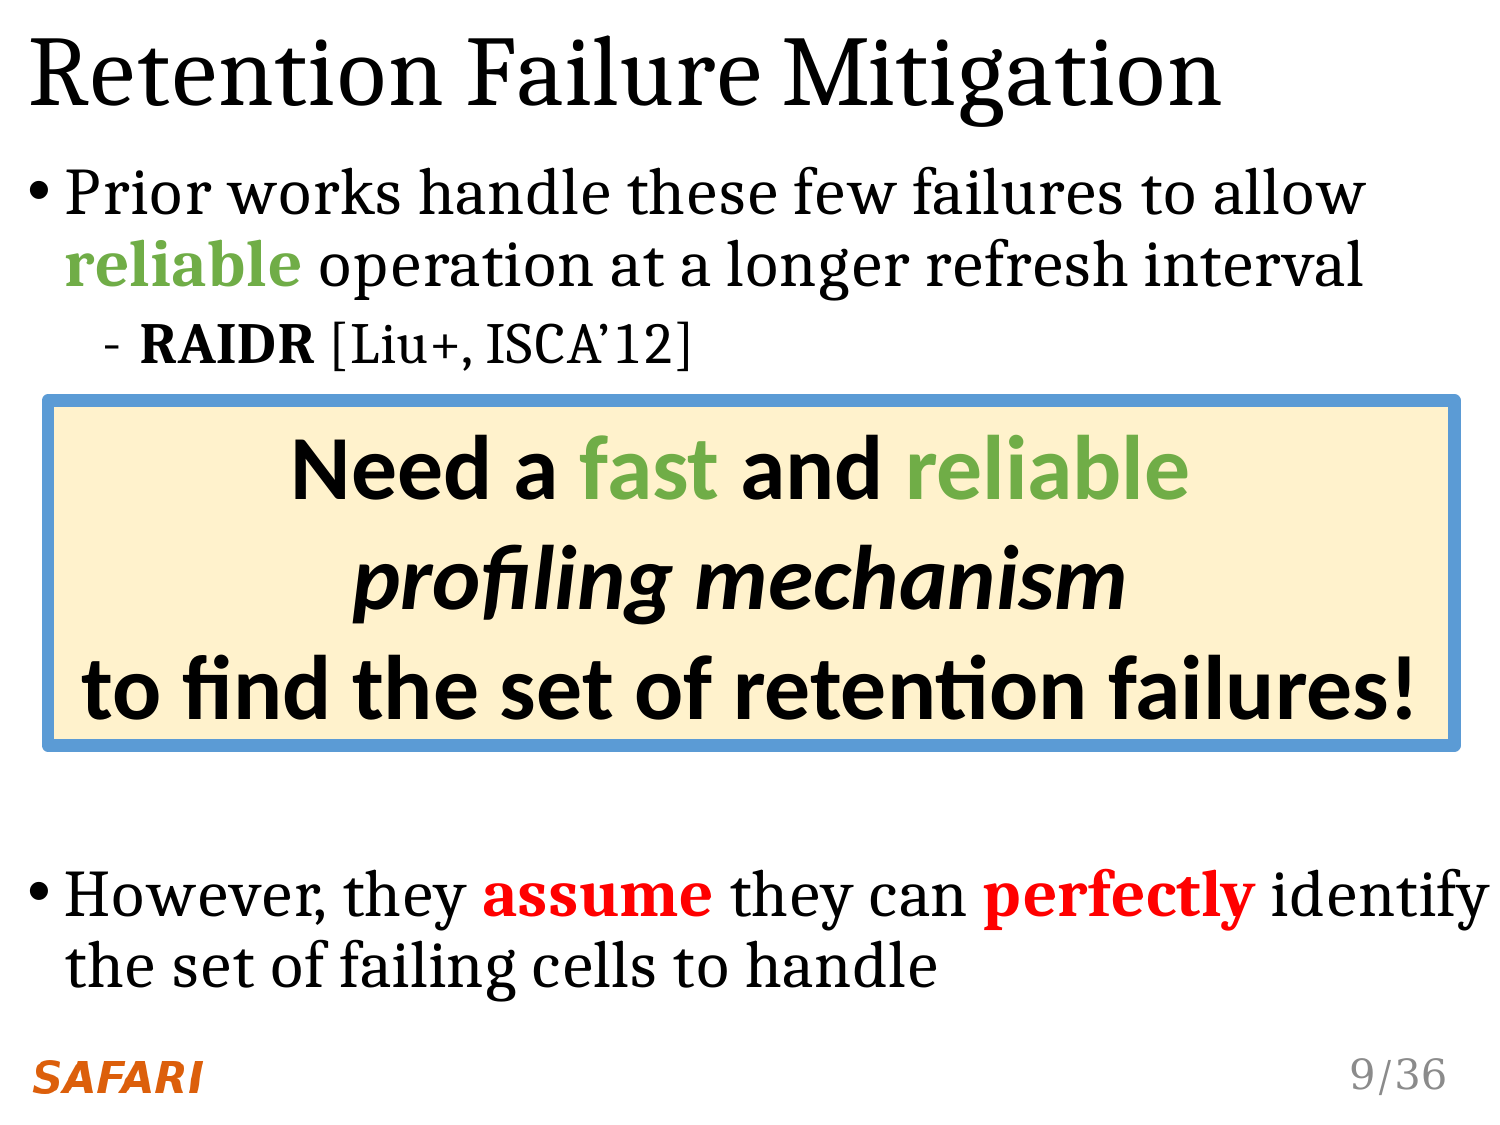

# Retention Failure Mitigation
Prior works handle these few failures to allow reliable operation at a longer refresh interval
RAIDR [Liu+, ISCA’12]
SECRET [Lin+, ICCD’12]
ArchShield [Nair+, ISCA’13]
DTail [Cui+, SC’14]
AVATAR [Qureshi+, DSN’15]
…

However, they assume they can perfectly identify the set of failing cells to handle
Need a fast and reliable
profiling mechanism
to find the set of retention failures!
9/36